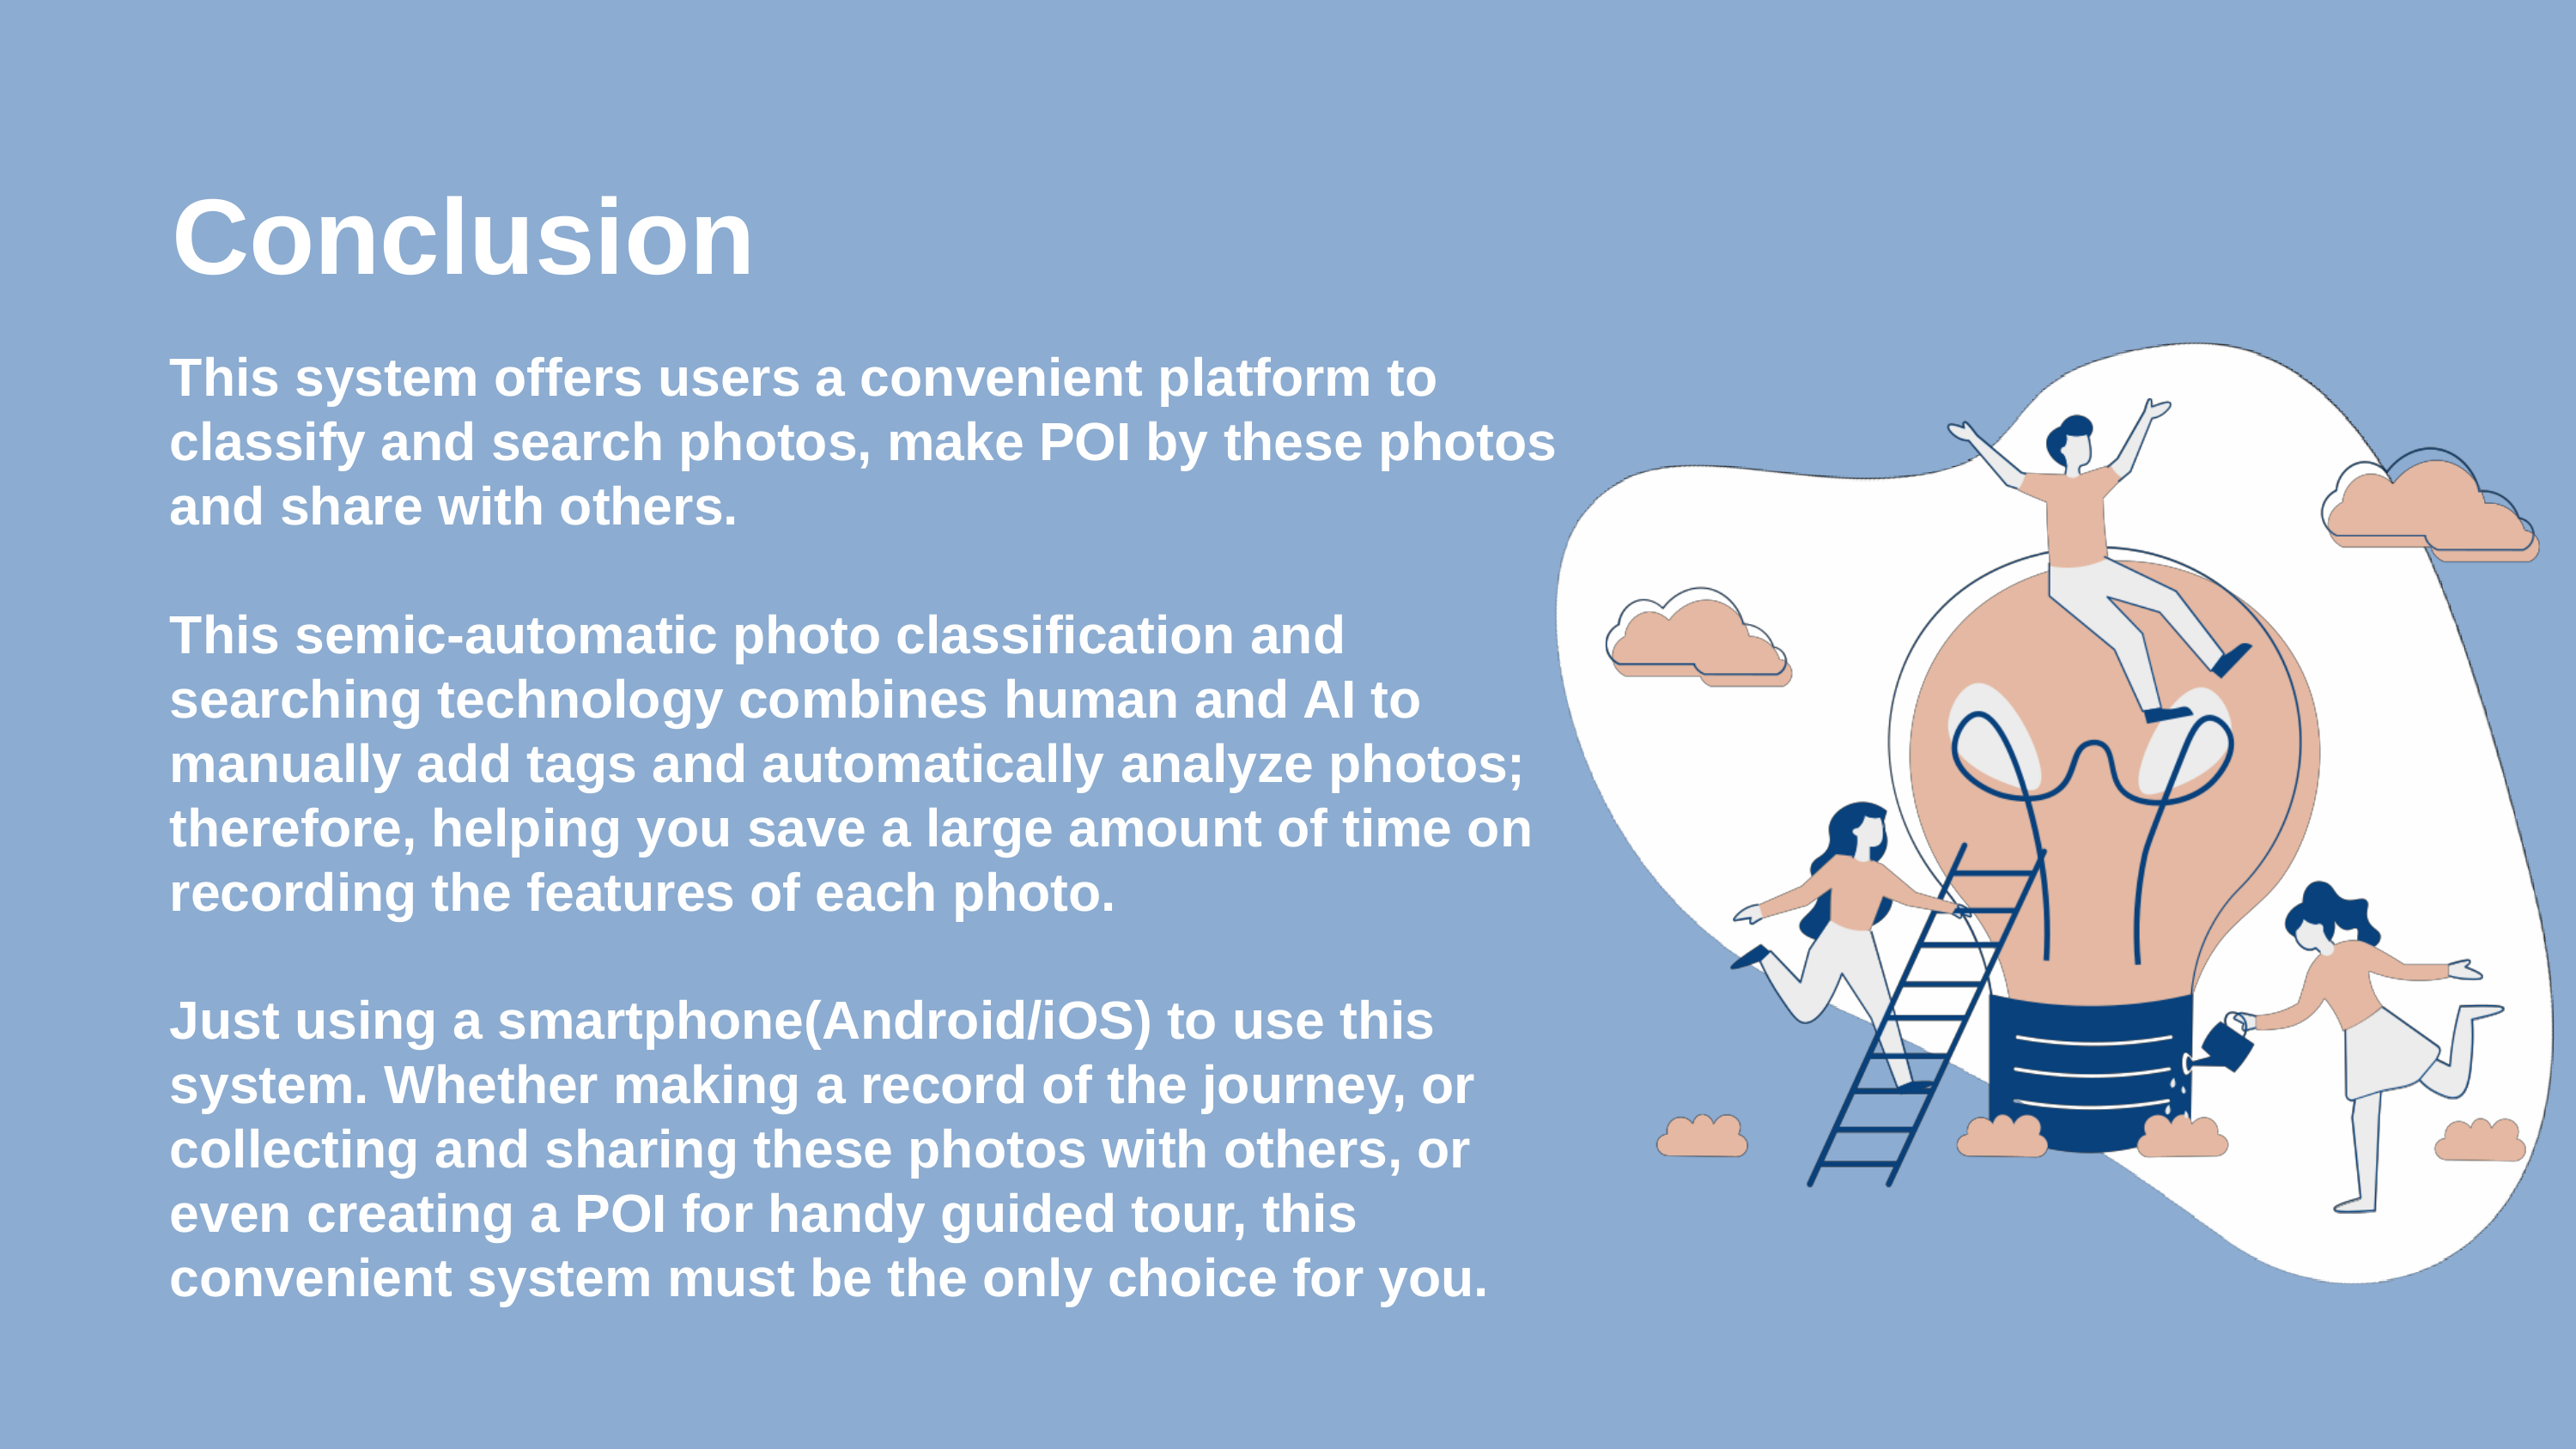

Conclusion

This system offers users a convenient platform to classify and search photos, make POI by these photos and share with others.

This semic-automatic photo classification and searching technology combines human and AI to manually add tags and automatically analyze photos; therefore, helping you save a large amount of time on recording the features of each photo.

Just using a smartphone(Android/iOS) to use this system. Whether making a record of the journey, or collecting and sharing these photos with others, or even creating a POI for handy guided tour, this convenient system must be the only choice for you.